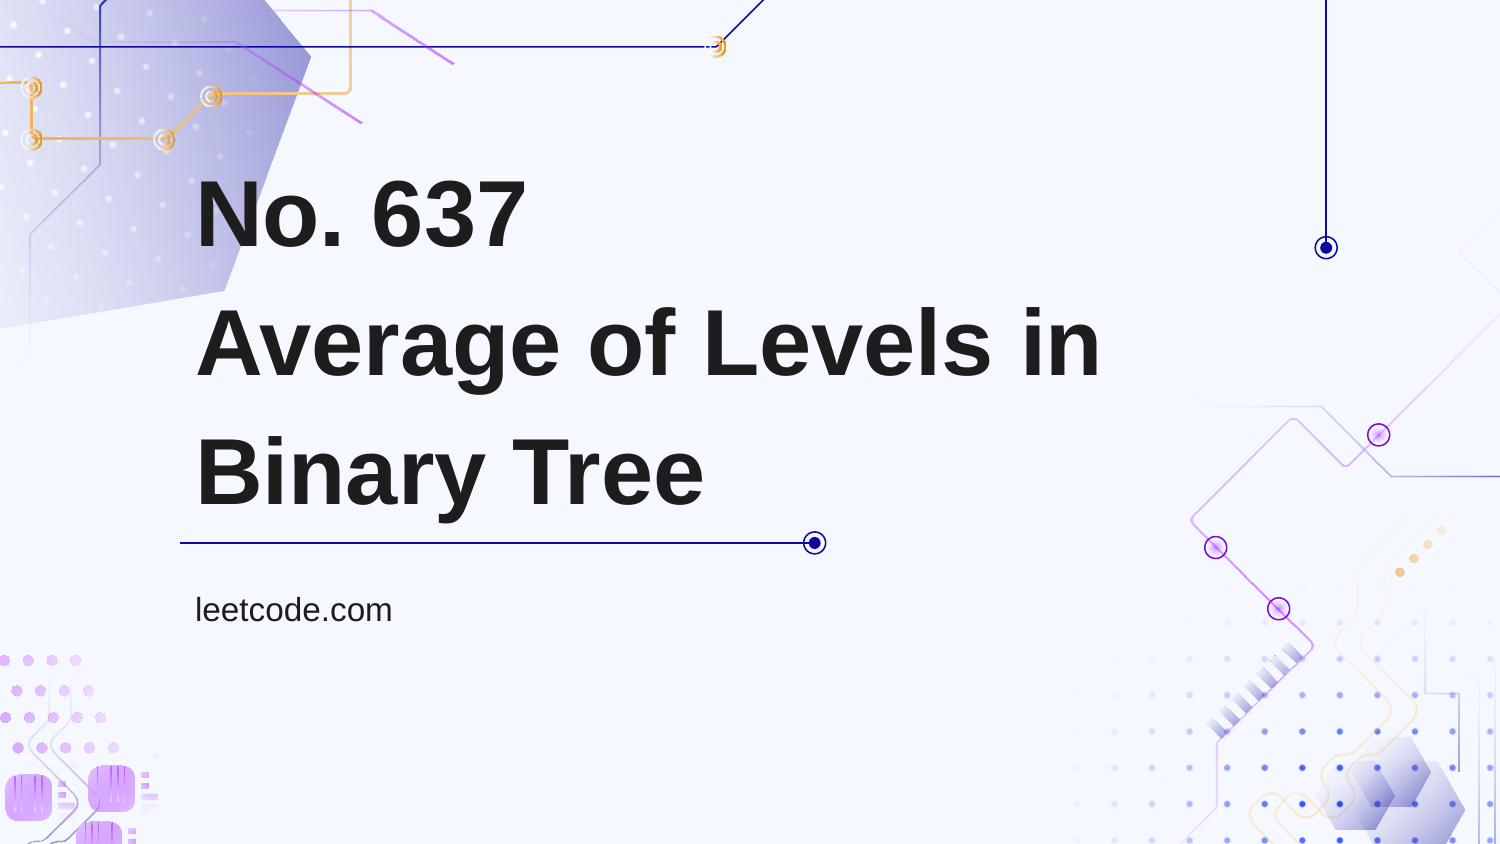

# No. 637 Average of Levels in Binary Tree

leetcode.com